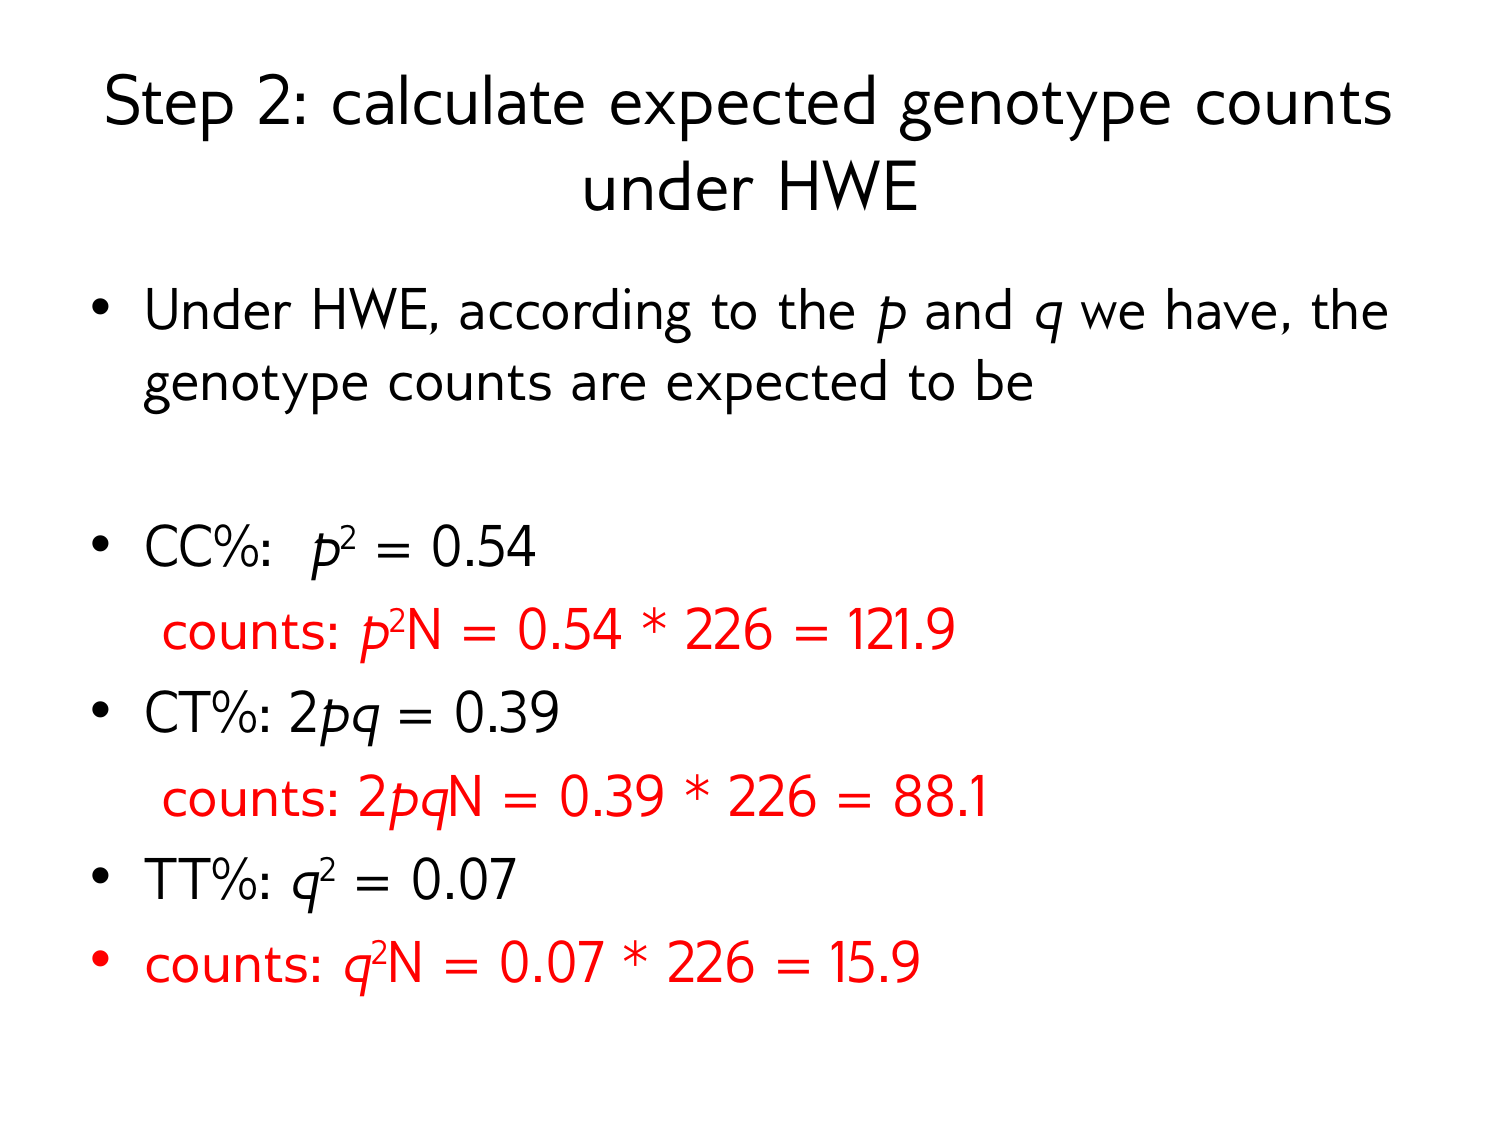

# Step 2: calculate expected genotype counts under HWE
Under HWE, according to the p and q we have, the genotype counts are expected to be

CC%:  p2 = 0.54
    counts: p2N = 0.54 * 226 = 121.9
CT%: 2pq = 0.39
    counts: 2pqN = 0.39 * 226 = 88.1
TT%: q2 = 0.07
counts: q2N = 0.07 * 226 = 15.9